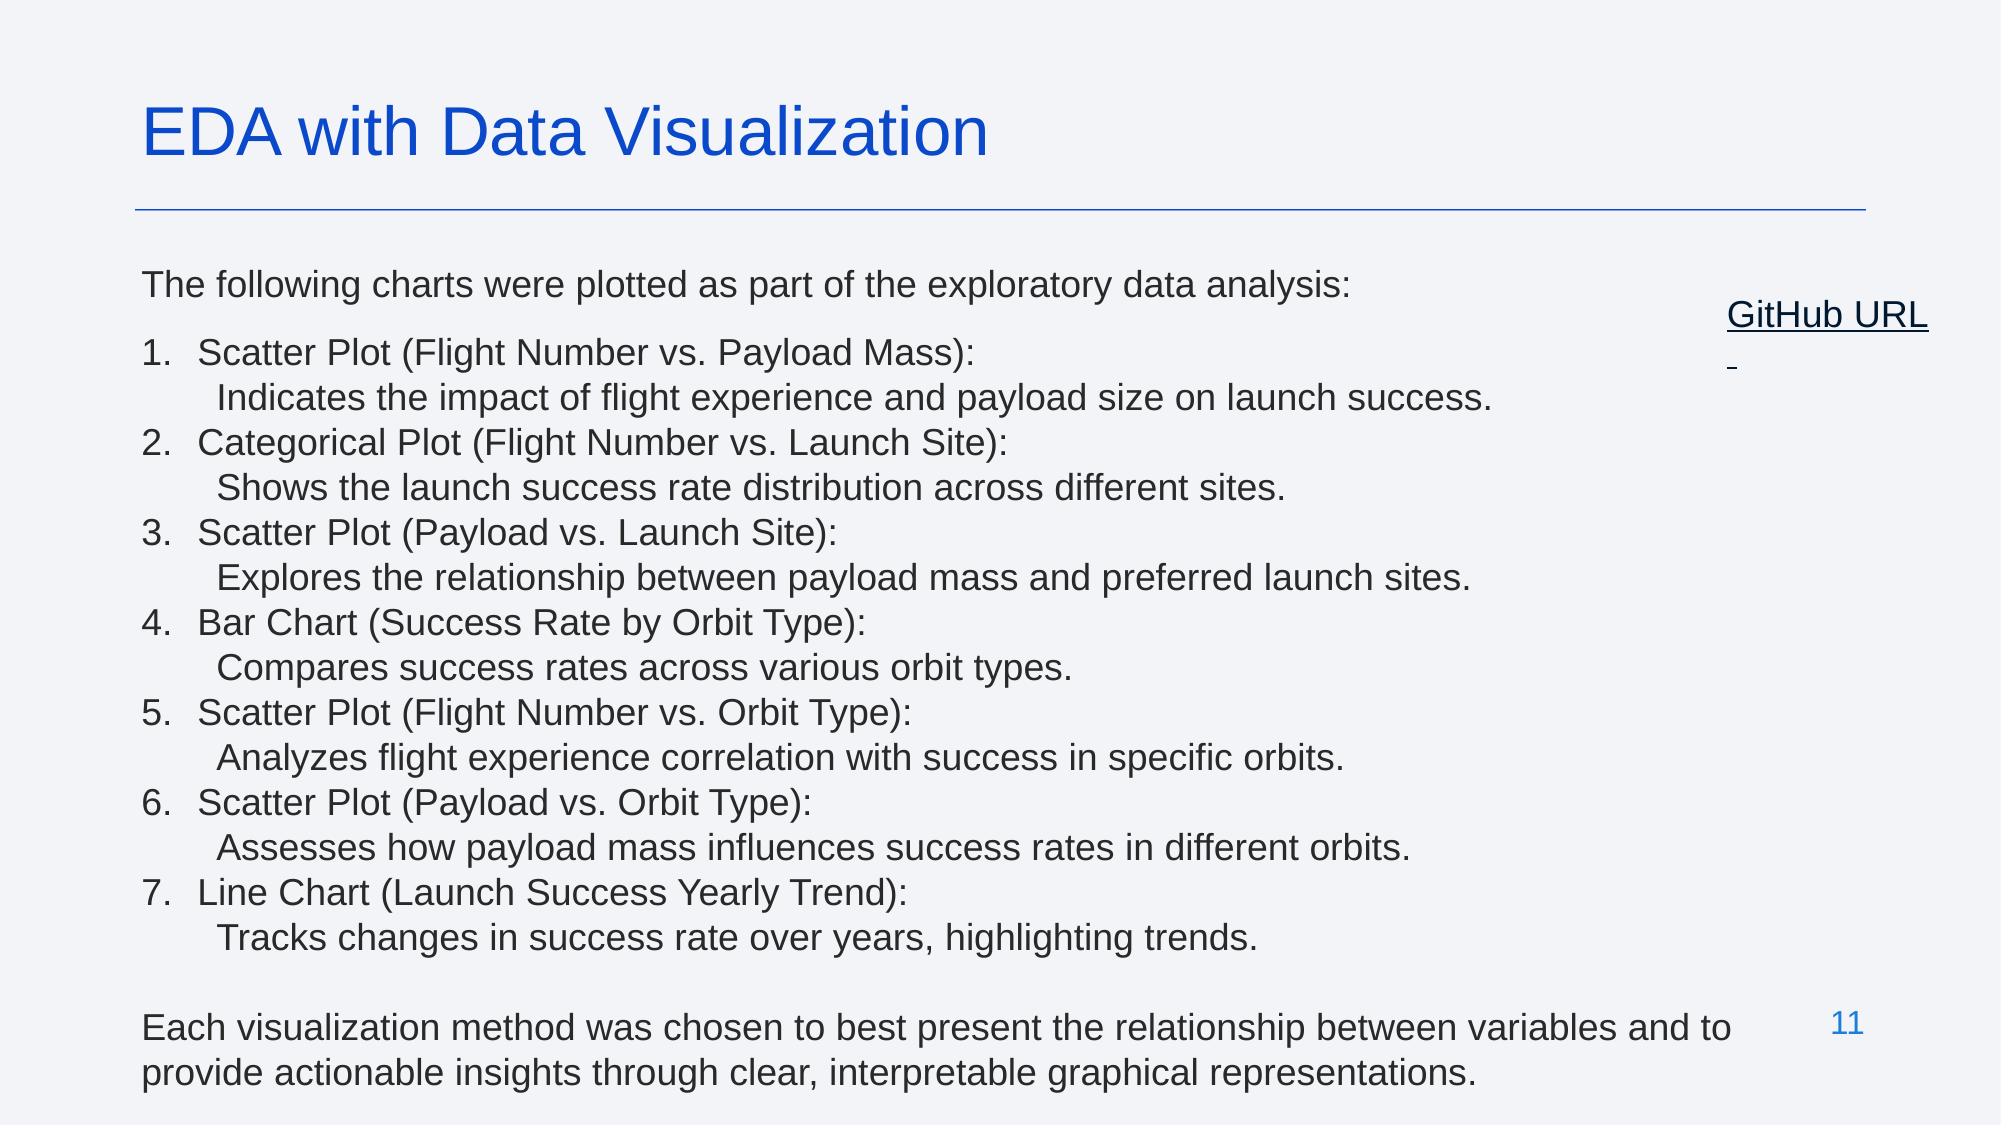

EDA with Data Visualization
The following charts were plotted as part of the exploratory data analysis:
Scatter Plot (Flight Number vs. Payload Mass):
Indicates the impact of flight experience and payload size on launch success.
Categorical Plot (Flight Number vs. Launch Site):
Shows the launch success rate distribution across different sites.
Scatter Plot (Payload vs. Launch Site):
Explores the relationship between payload mass and preferred launch sites.
Bar Chart (Success Rate by Orbit Type):
Compares success rates across various orbit types.
Scatter Plot (Flight Number vs. Orbit Type):
Analyzes flight experience correlation with success in specific orbits.
Scatter Plot (Payload vs. Orbit Type):
Assesses how payload mass influences success rates in different orbits.
Line Chart (Launch Success Yearly Trend):
Tracks changes in success rate over years, highlighting trends.

Each visualization method was chosen to best present the relationship between variables and to provide actionable insights through clear, interpretable graphical representations.
GitHub URL
11